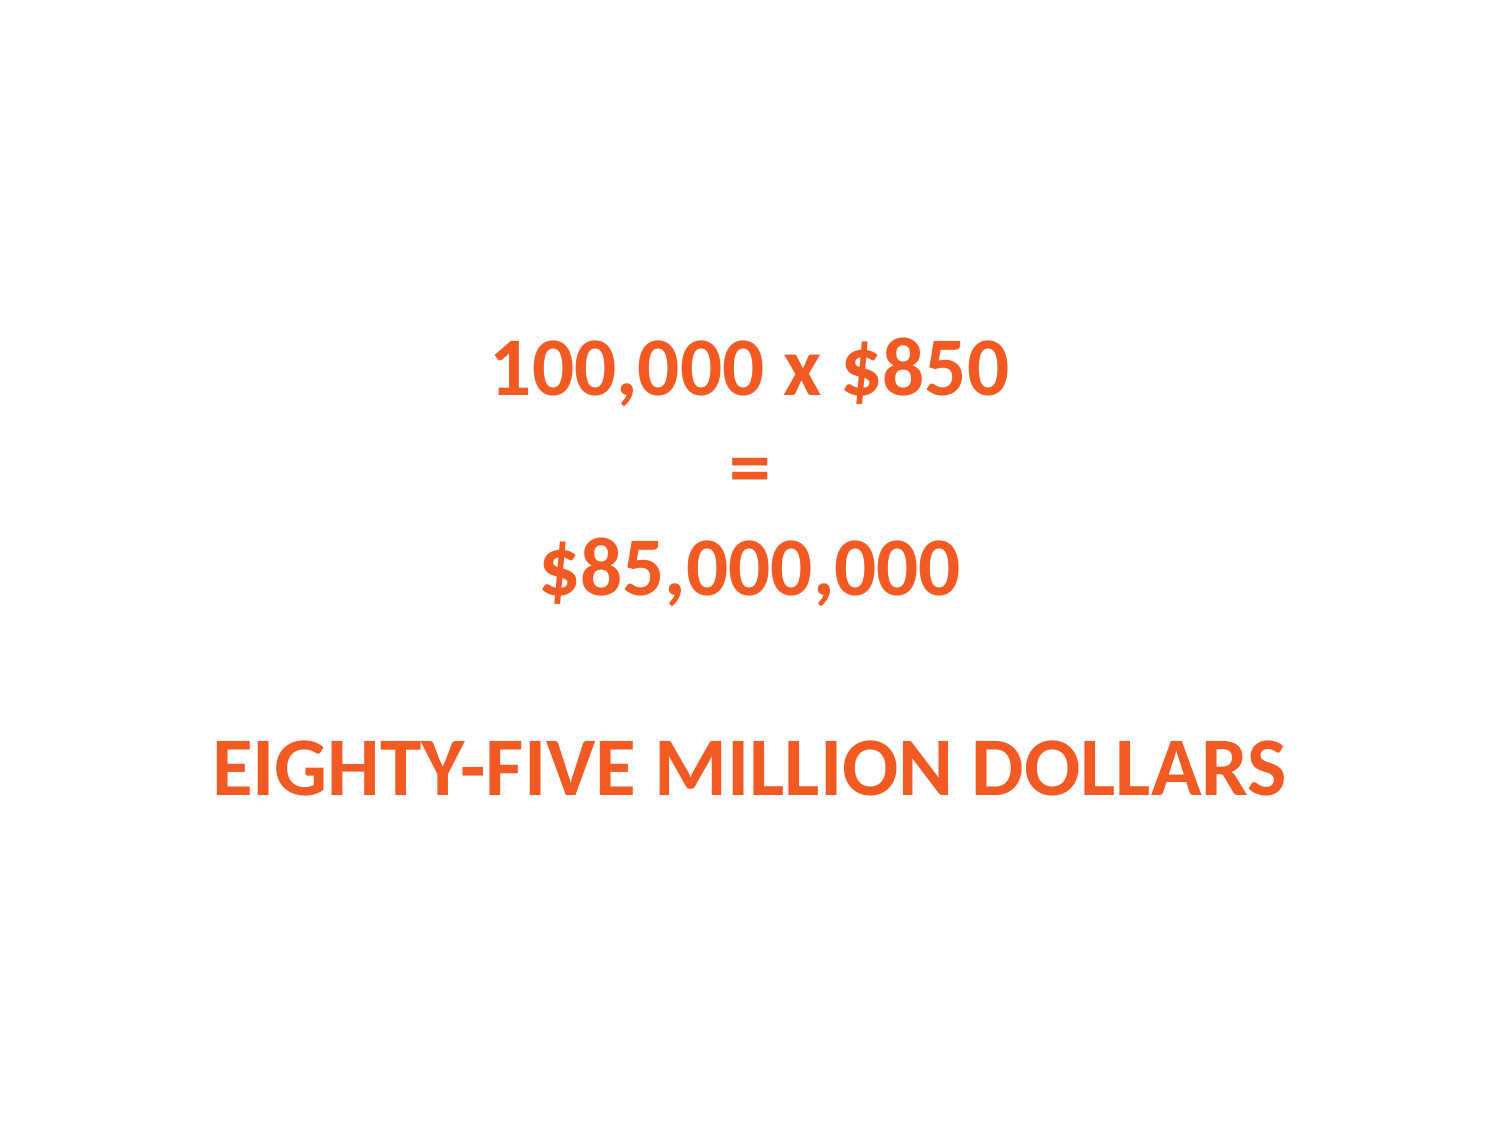

# 100,000 x $850 = $85,000,000 EIGHTY-FIVE MILLION DOLLARS